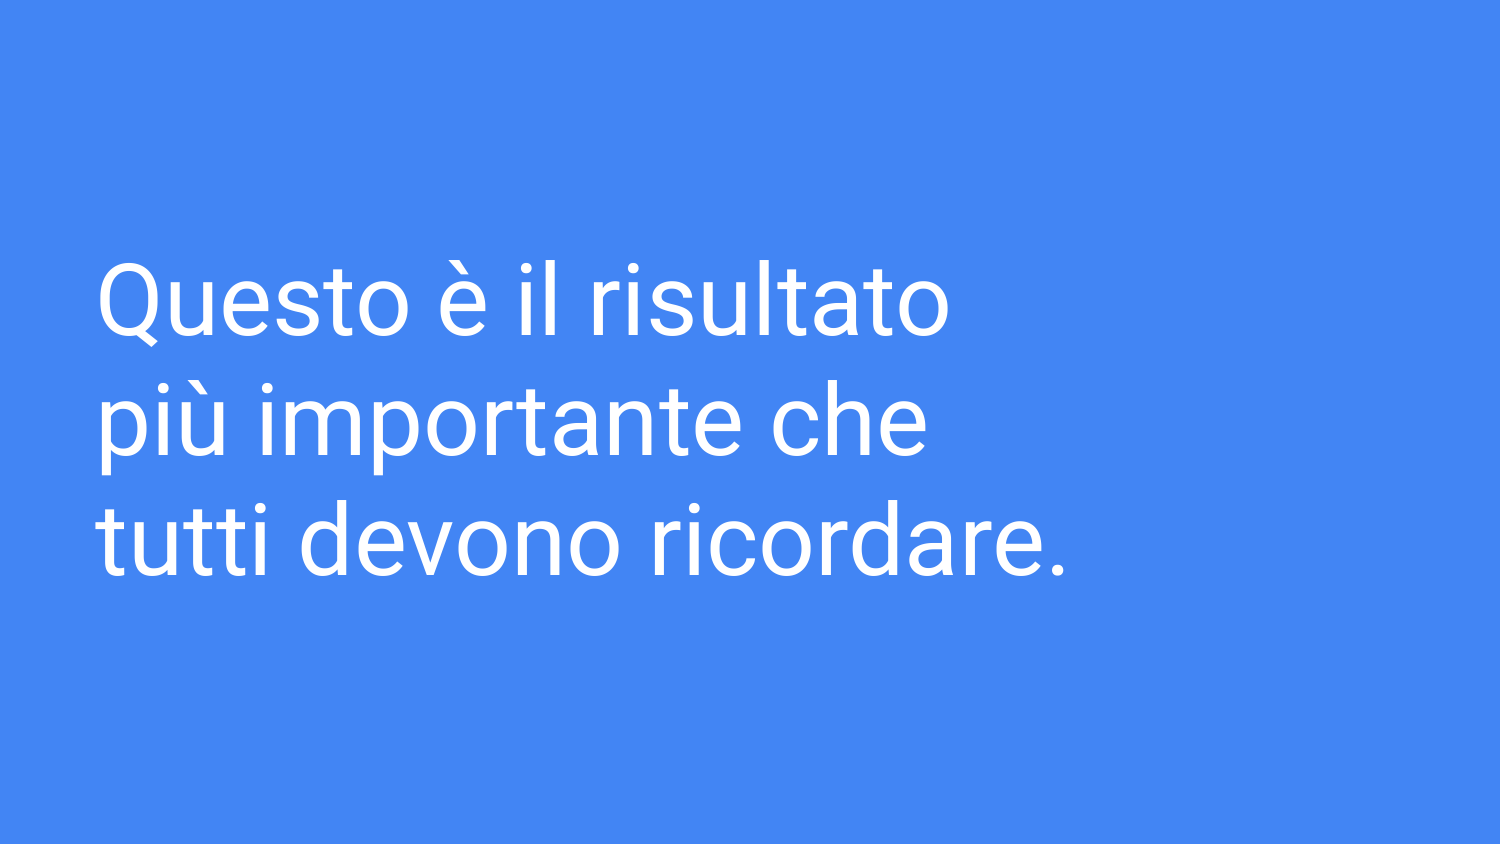

# Questo è il risultato più importante che tutti devono ricordare.